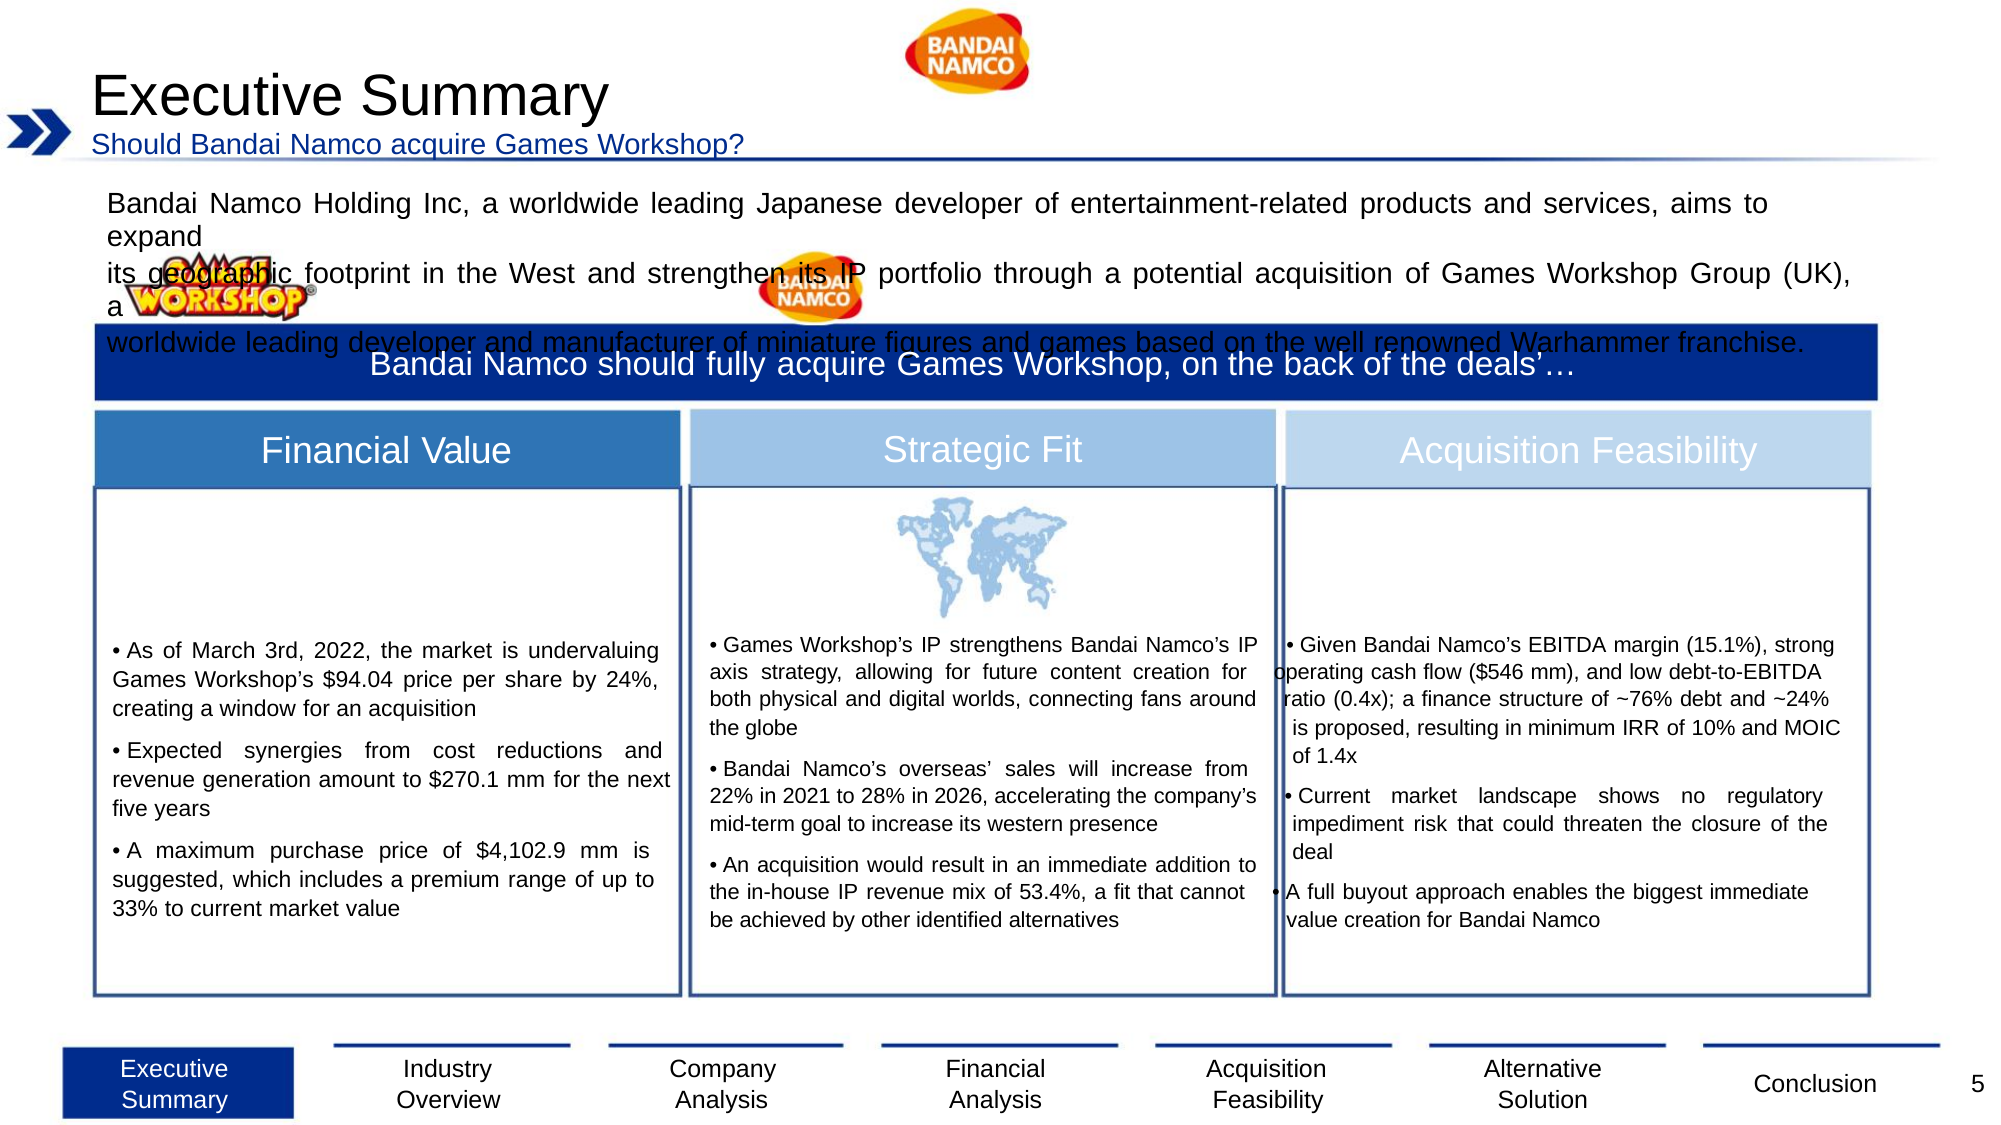

Executive Summary
Should Bandai Namco acquire Games Workshop?
Bandai Namco Holding Inc, a worldwide leading Japanese developer of entertainment-related products and services, aims to expand
its geographic footprint in the West and strengthen its IP portfolio through a potential acquisition of Games Workshop Group (UK), a
worldwide leading developer and manufacturer of miniature figures and games based on the well renowned Warhammer franchise.
Bandai Namco should fully acquire Games Workshop, on the back of the deals’…
Strategic Fit
Financial Value
Acquisition Feasibility
• Games Workshop’s IP strengthens Bandai Namco’s IP • Given Bandai Namco’s EBITDA margin (15.1%), strong
axis strategy, allowing for future content creation for operating cash flow ($546 mm), and low debt-to-EBITDA
both physical and digital worlds, connecting fans around ratio (0.4x); a finance structure of ~76% debt and ~24%
• As of March 3rd, 2022, the market is undervaluing
Games Workshop’s $94.04 price per share by 24%,
creating a window for an acquisition
is proposed, resulting in minimum IRR of 10% and MOIC
the globe
• Expected synergies from cost reductions and
revenue generation amount to $270.1 mm for the next
five years
of 1.4x
• Bandai Namco’s overseas’ sales will increase from
22% in 2021 to 28% in 2026, accelerating the company’s • Current market landscape shows no regulatory
impediment risk that could threaten the closure of the
mid-term goal to increase its western presence
• A maximum purchase price of $4,102.9 mm is
suggested, which includes a premium range of up to
33% to current market value
deal
• An acquisition would result in an immediate addition to
the in-house IP revenue mix of 53.4%, a fit that cannot • A full buyout approach enables the biggest immediate
be achieved by other identified alternatives value creation for Bandai Namco
Executive
Summary
Industry
Overview
Company
Analysis
Financial
Analysis
Acquisition
Feasibility
Alternative
Solution
Conclusion
5